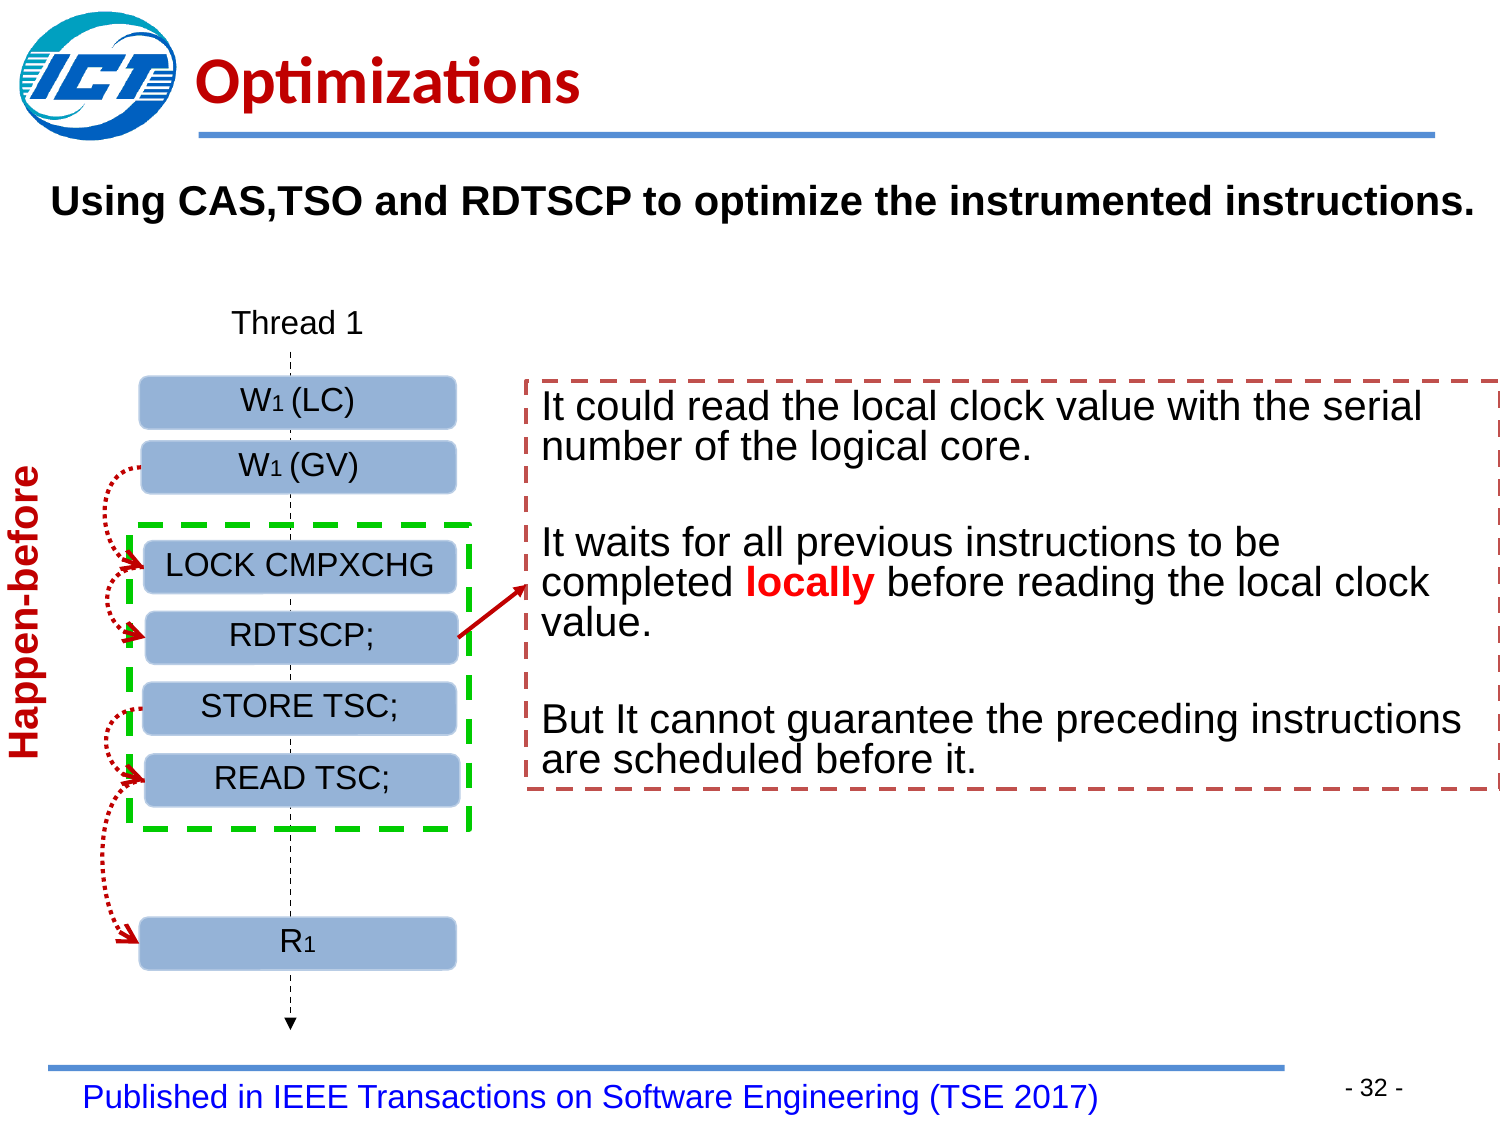

# Optimizations
Using CAS,TSO and RDTSCP to optimize the instrumented instructions.
Thread 1
W1 (LC)
It could read the local clock value with the serial number of the logical core.

It waits for all previous instructions to be completed locally before reading the local clock value.

But It cannot guarantee the preceding instructions are scheduled before it.
W1 (GV)

LOCK CMPXCHG
Happen-before
RDTSCP;
STORE TSC;
READ TSC;
R1